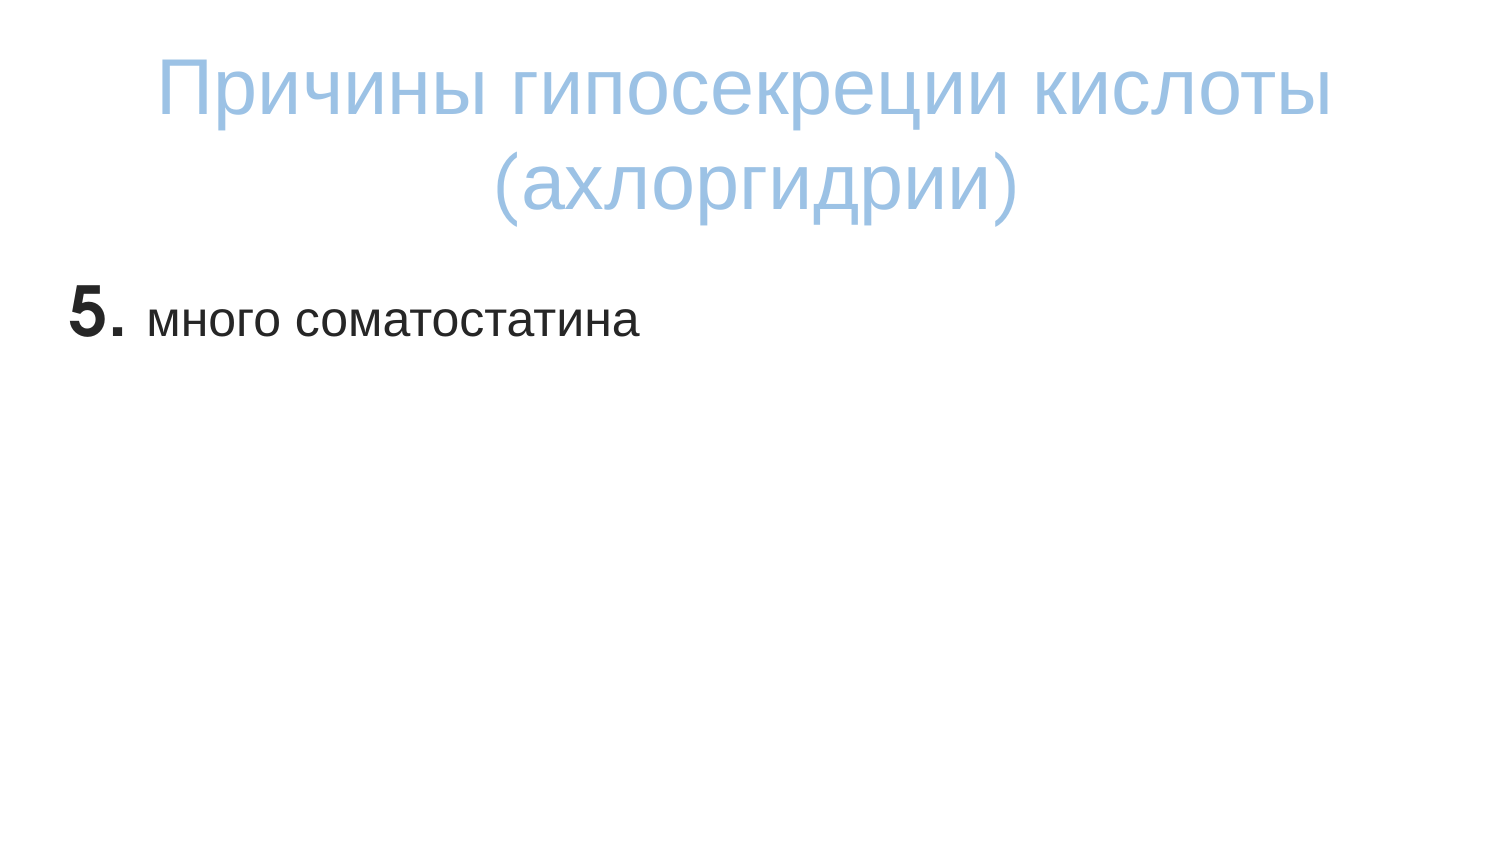

Причины гипосекреции кислоты
(ахлоргидрии)
5. много соматостатина